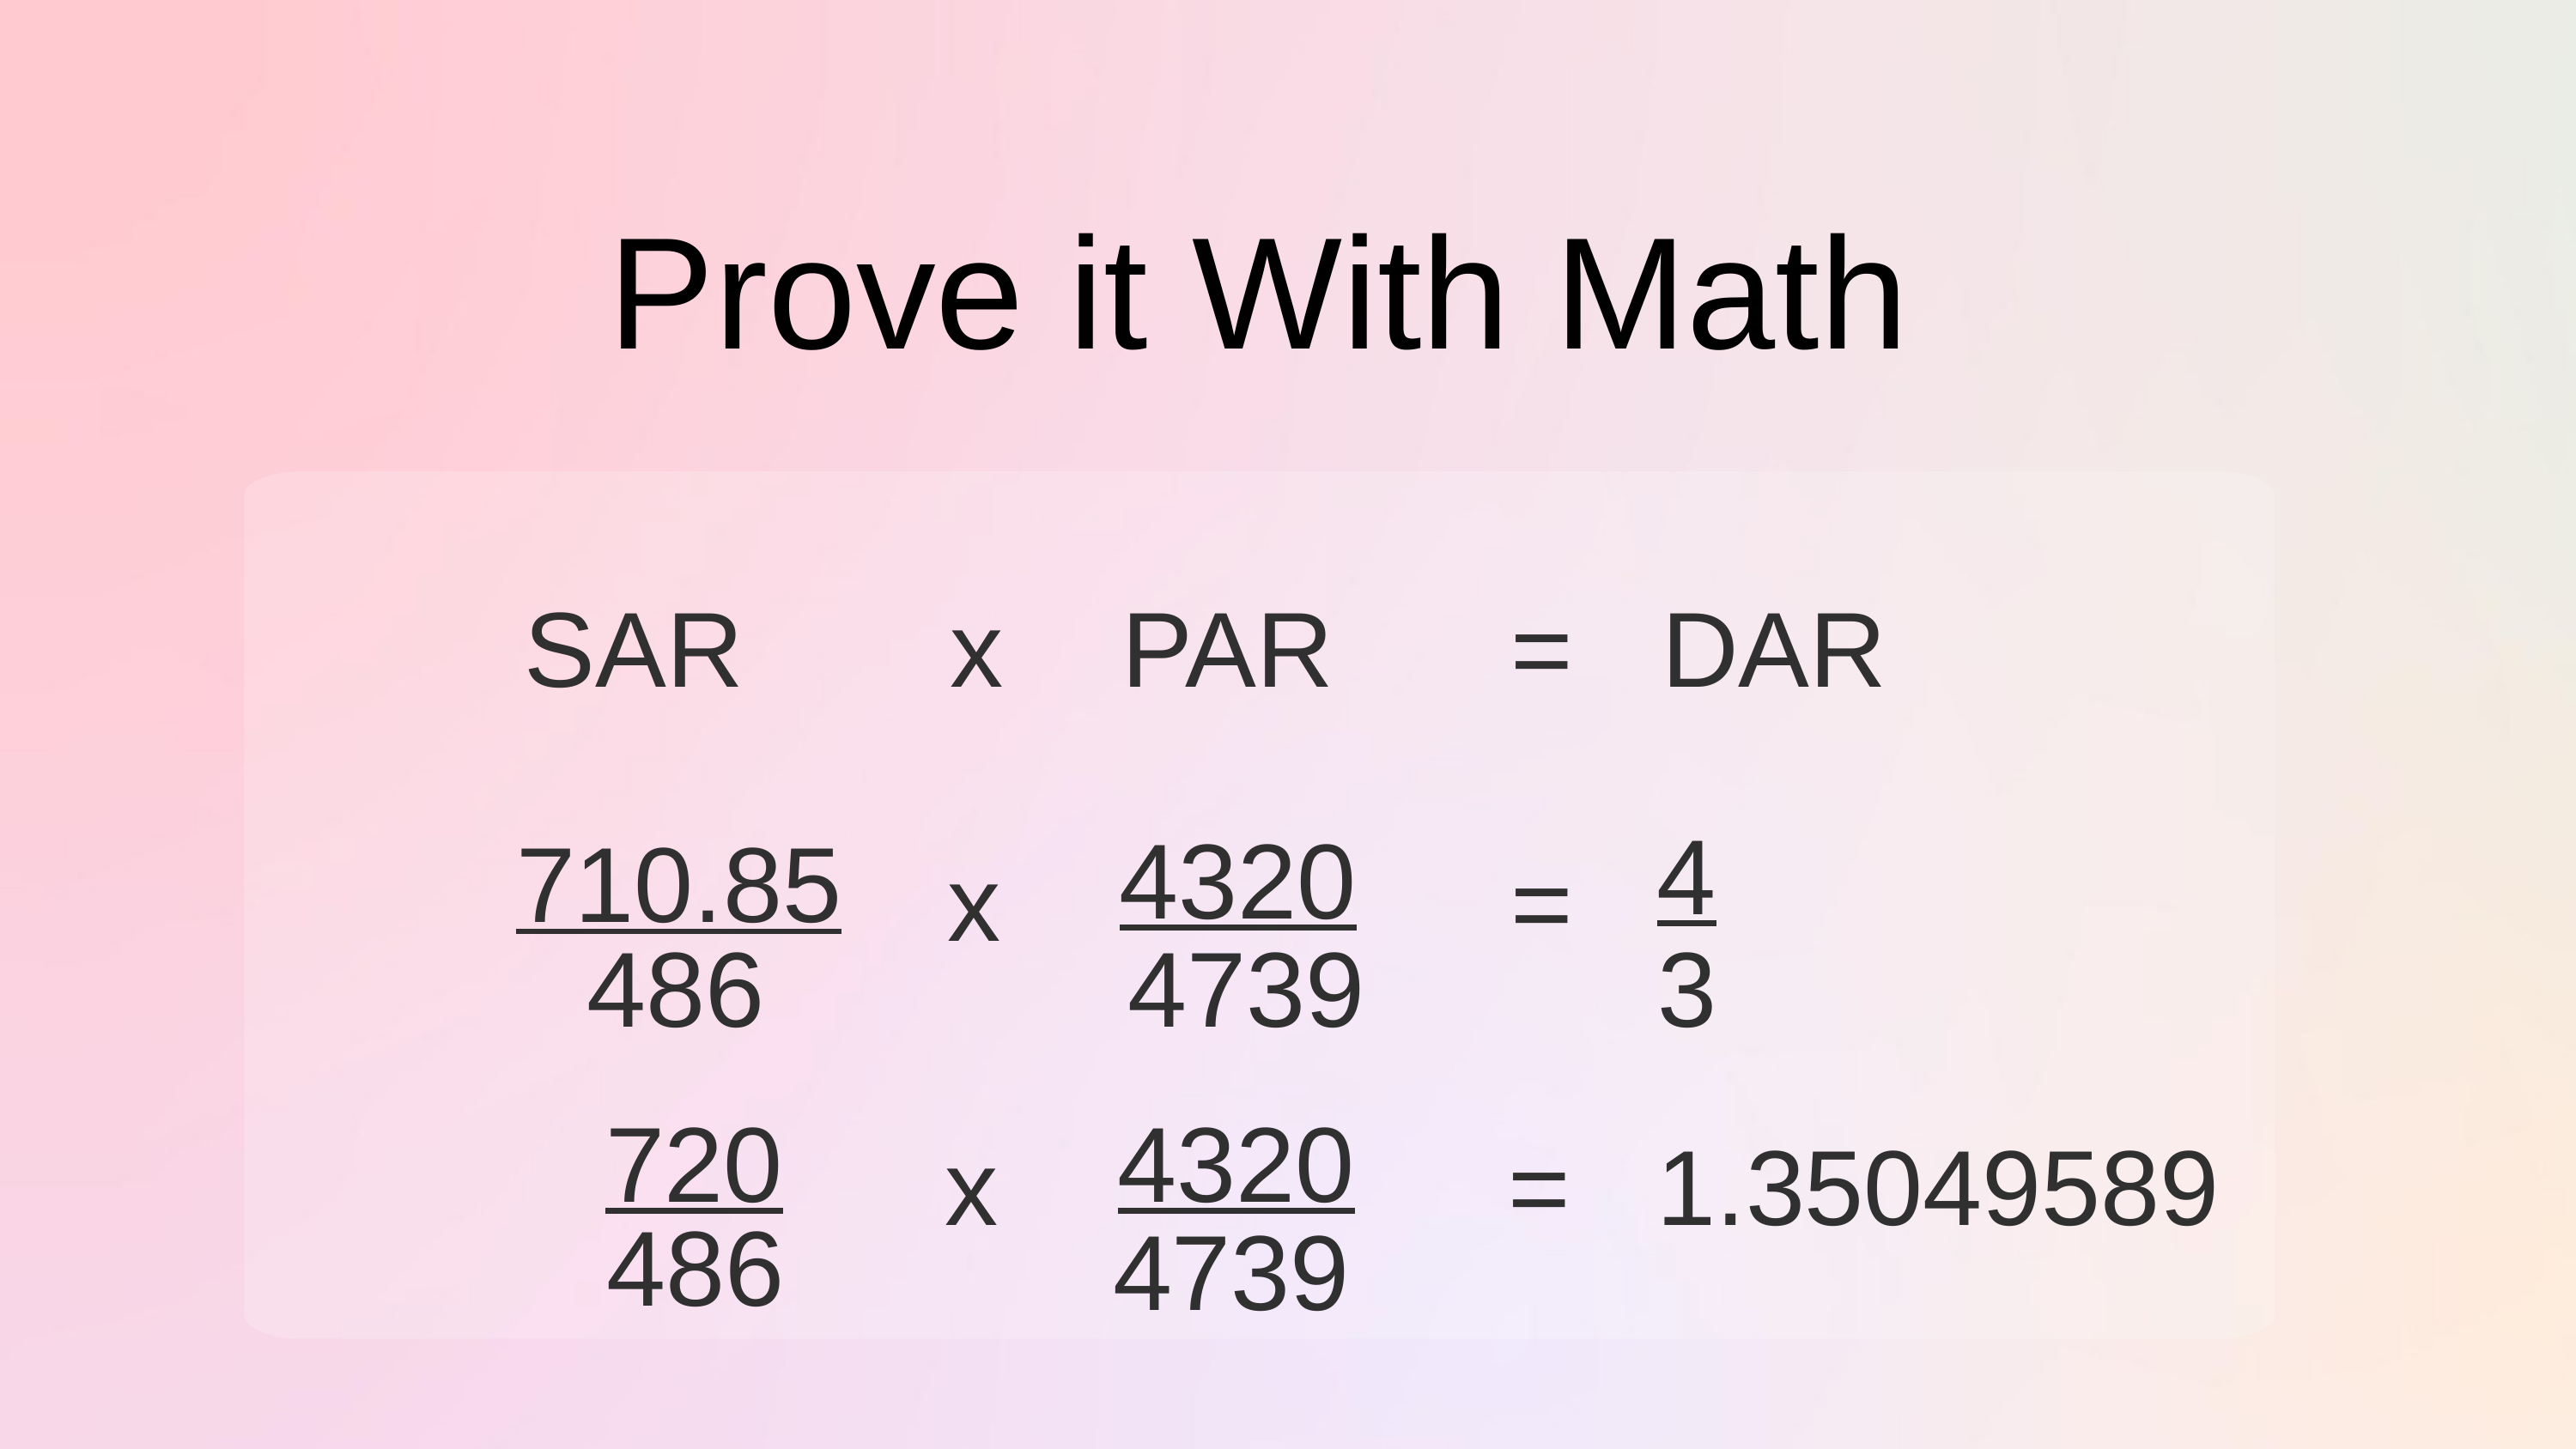

Prove it With Math

SAR       x    PAR      =   DAR
4
4320
710.85

x
=
486
4739
3
720

4320
x
=
1.35049589
486
4739